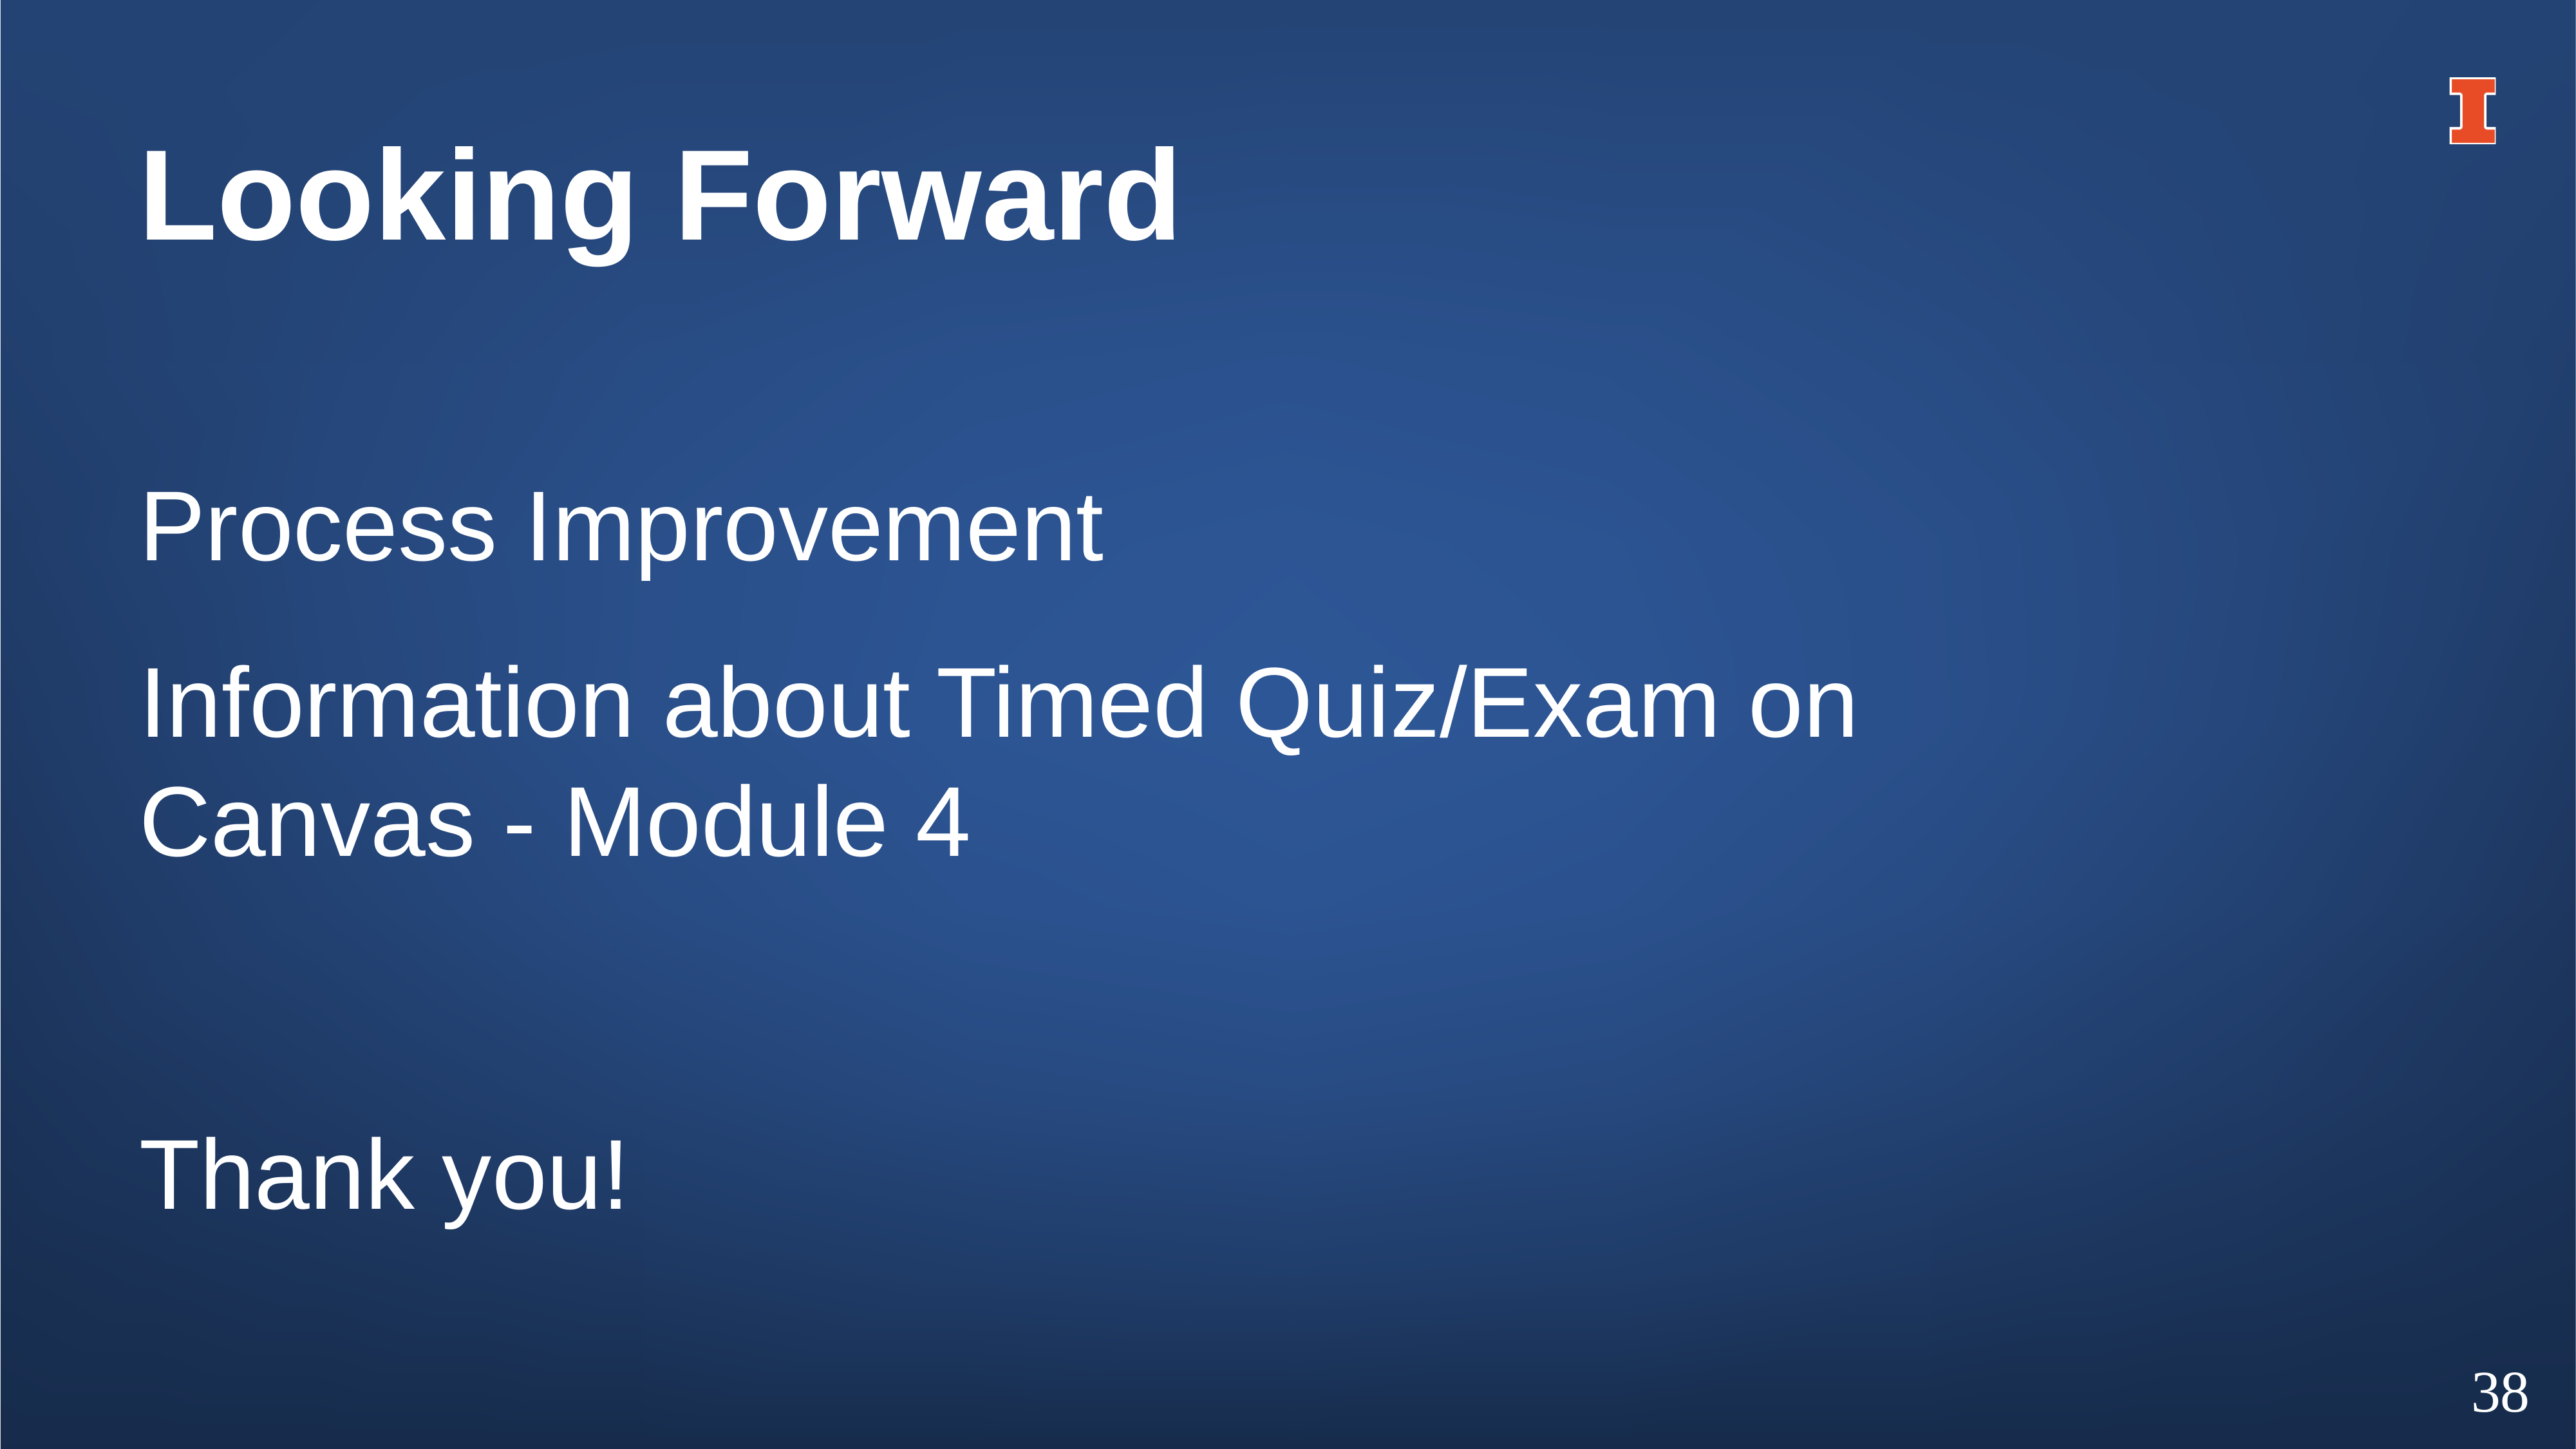

# Looking Forward
Process Improvement
Information about Timed Quiz/Exam on Canvas - Module 4

Thank you!